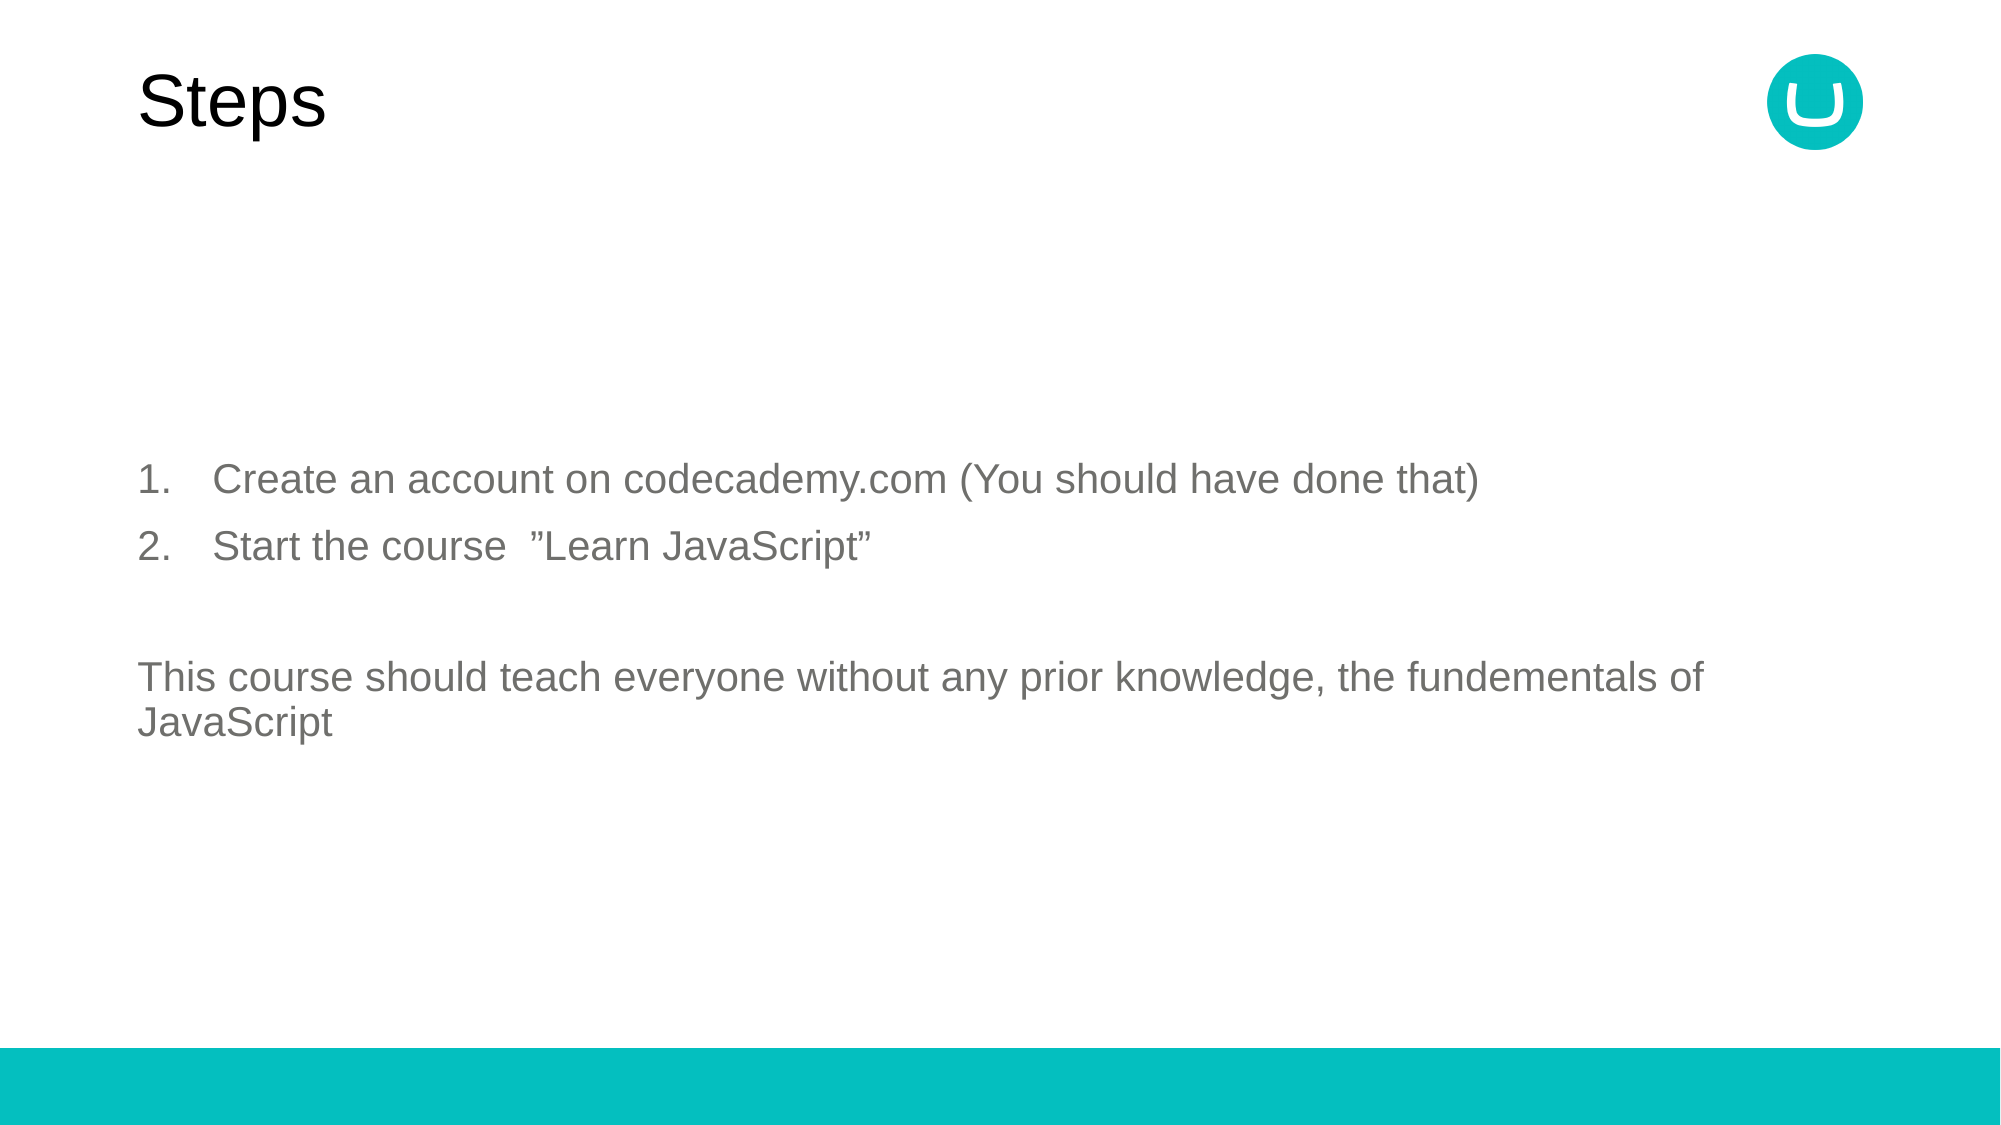

# Steps
Create an account on codecademy.com (You should have done that)
Start the course  ”Learn JavaScript”

This course should teach everyone without any prior knowledge, the fundementals of JavaScript